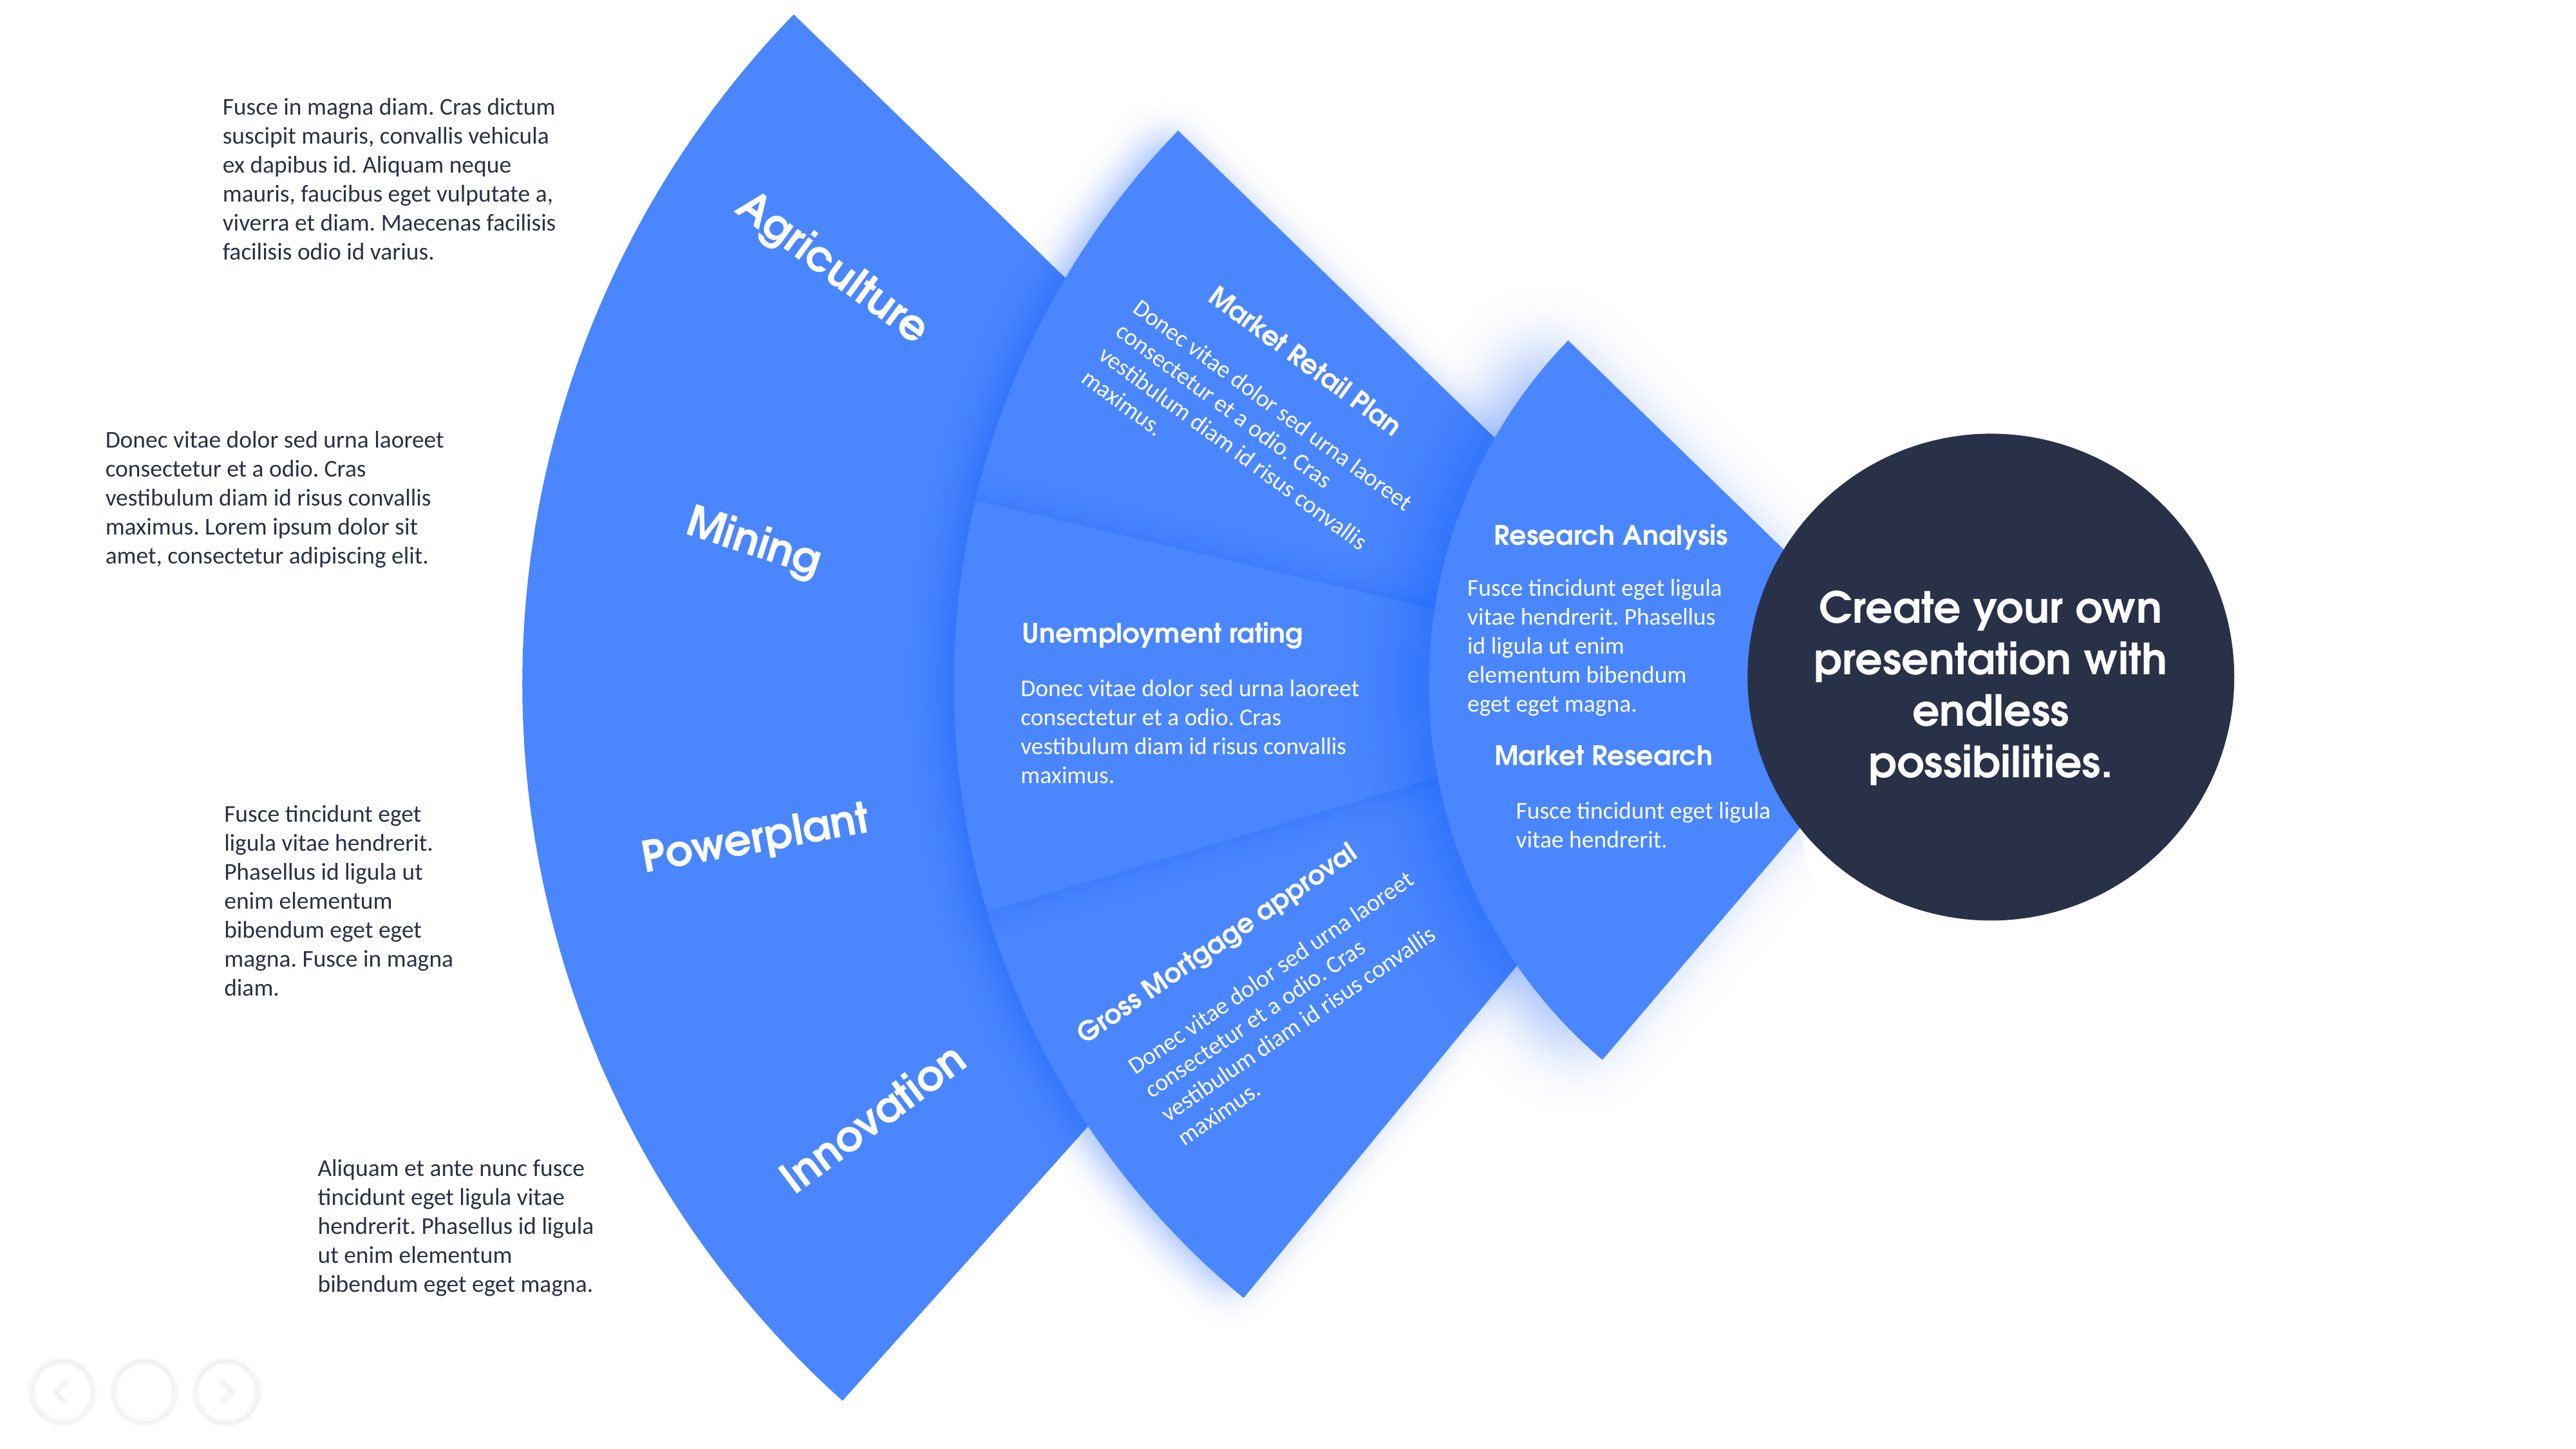

Fusce in magna diam. Cras dictum suscipit mauris, convallis vehicula ex dapibus id. Aliquam neque mauris, faucibus eget vulputate a, viverra et diam. Maecenas facilisis facilisis odio id varius.

Agriculture
Market Retail Plan
Donec vitae dolor sed urna laoreet consectetur et a odio. Cras vestibulum diam id risus convallis maximus.
Donec vitae dolor sed urna laoreet consectetur et a odio. Cras vestibulum diam id risus convallis maximus. Lorem ipsum dolor sit amet, consectetur adipiscing elit.

Mining
Research Analysis
Fusce tincidunt eget ligula vitae hendrerit. Phasellus id ligula ut enim elementum bibendum eget eget magna.
Market Research
Fusce tincidunt eget ligula vitae hendrerit.
Create your own presentation with endless possibilities.
Unemployment rating
Donec vitae dolor sed urna laoreet consectetur et a odio. Cras vestibulum diam id risus convallis maximus.
Fusce tincidunt eget ligula vitae hendrerit. Phasellus id ligula ut enim elementum bibendum eget eget magna. Fusce in magna diam.
Powerplant
Gross Mortgage approval
Donec vitae dolor sed urna laoreet consectetur et a odio. Cras vestibulum diam id risus convallis maximus.
Innovation
Aliquam et ante nunc fusce tincidunt eget ligula vitae hendrerit. Phasellus id ligula ut enim elementum bibendum eget eget magna.